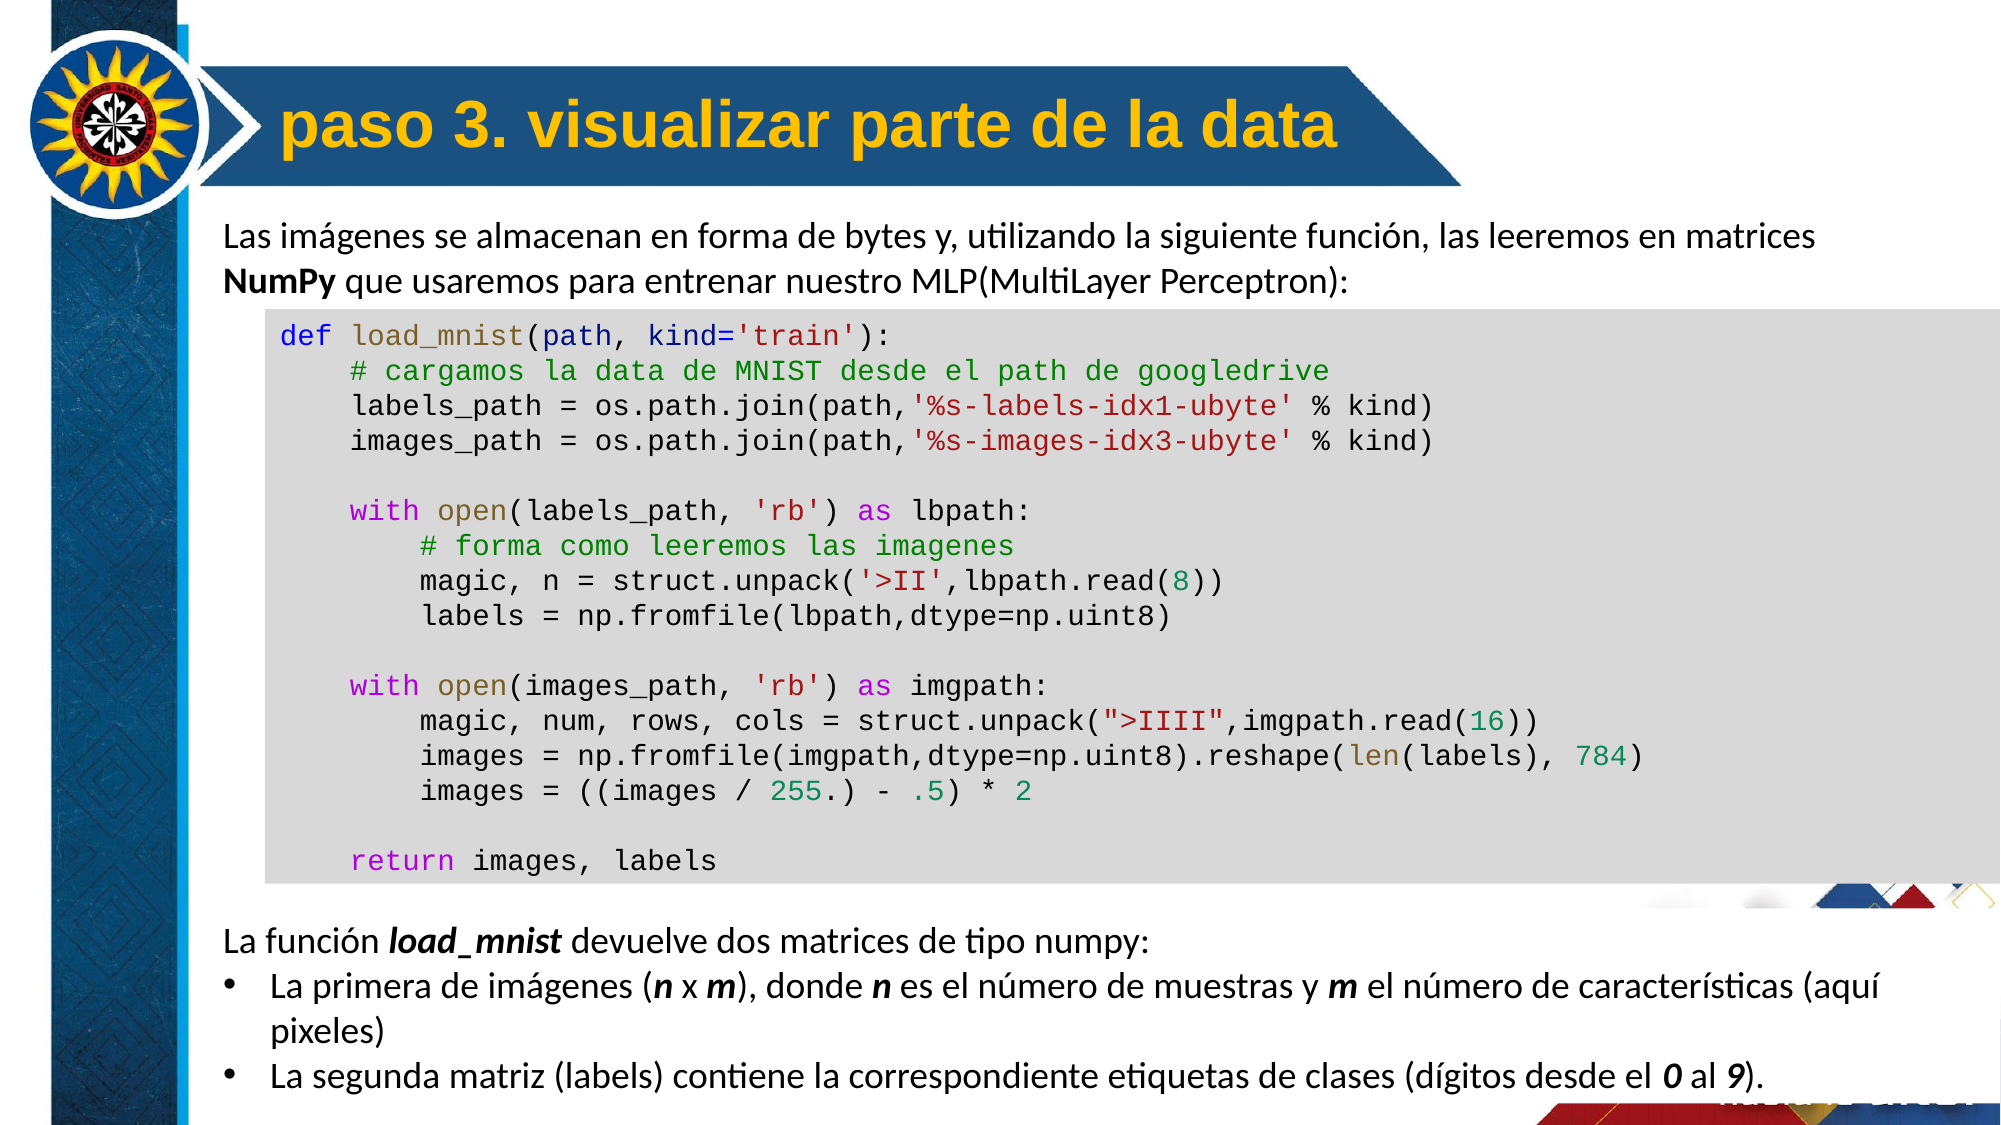

paso 3. visualizar parte de la data
Las imágenes se almacenan en forma de bytes y, utilizando la siguiente función, las leeremos en matrices NumPy que usaremos para entrenar nuestro MLP(MultiLayer Perceptron):
def load_mnist(path, kind='train'):
    # cargamos la data de MNIST desde el path de googledrive
    labels_path = os.path.join(path,'%s-labels-idx1-ubyte' % kind)
    images_path = os.path.join(path,'%s-images-idx3-ubyte' % kind)

    with open(labels_path, 'rb') as lbpath:
        # forma como leeremos las imagenes
        magic, n = struct.unpack('>II',lbpath.read(8))
        labels = np.fromfile(lbpath,dtype=np.uint8)
    with open(images_path, 'rb') as imgpath:
        magic, num, rows, cols = struct.unpack(">IIII",imgpath.read(16))
        images = np.fromfile(imgpath,dtype=np.uint8).reshape(len(labels), 784)
        images = ((images / 255.) - .5) * 2

    return images, labels
La función load_mnist devuelve dos matrices de tipo numpy:
La primera de imágenes (n x m), donde n es el número de muestras y m el número de características (aquí pixeles)
La segunda matriz (labels) contiene la correspondiente etiquetas de clases (dígitos desde el 0 al 9).